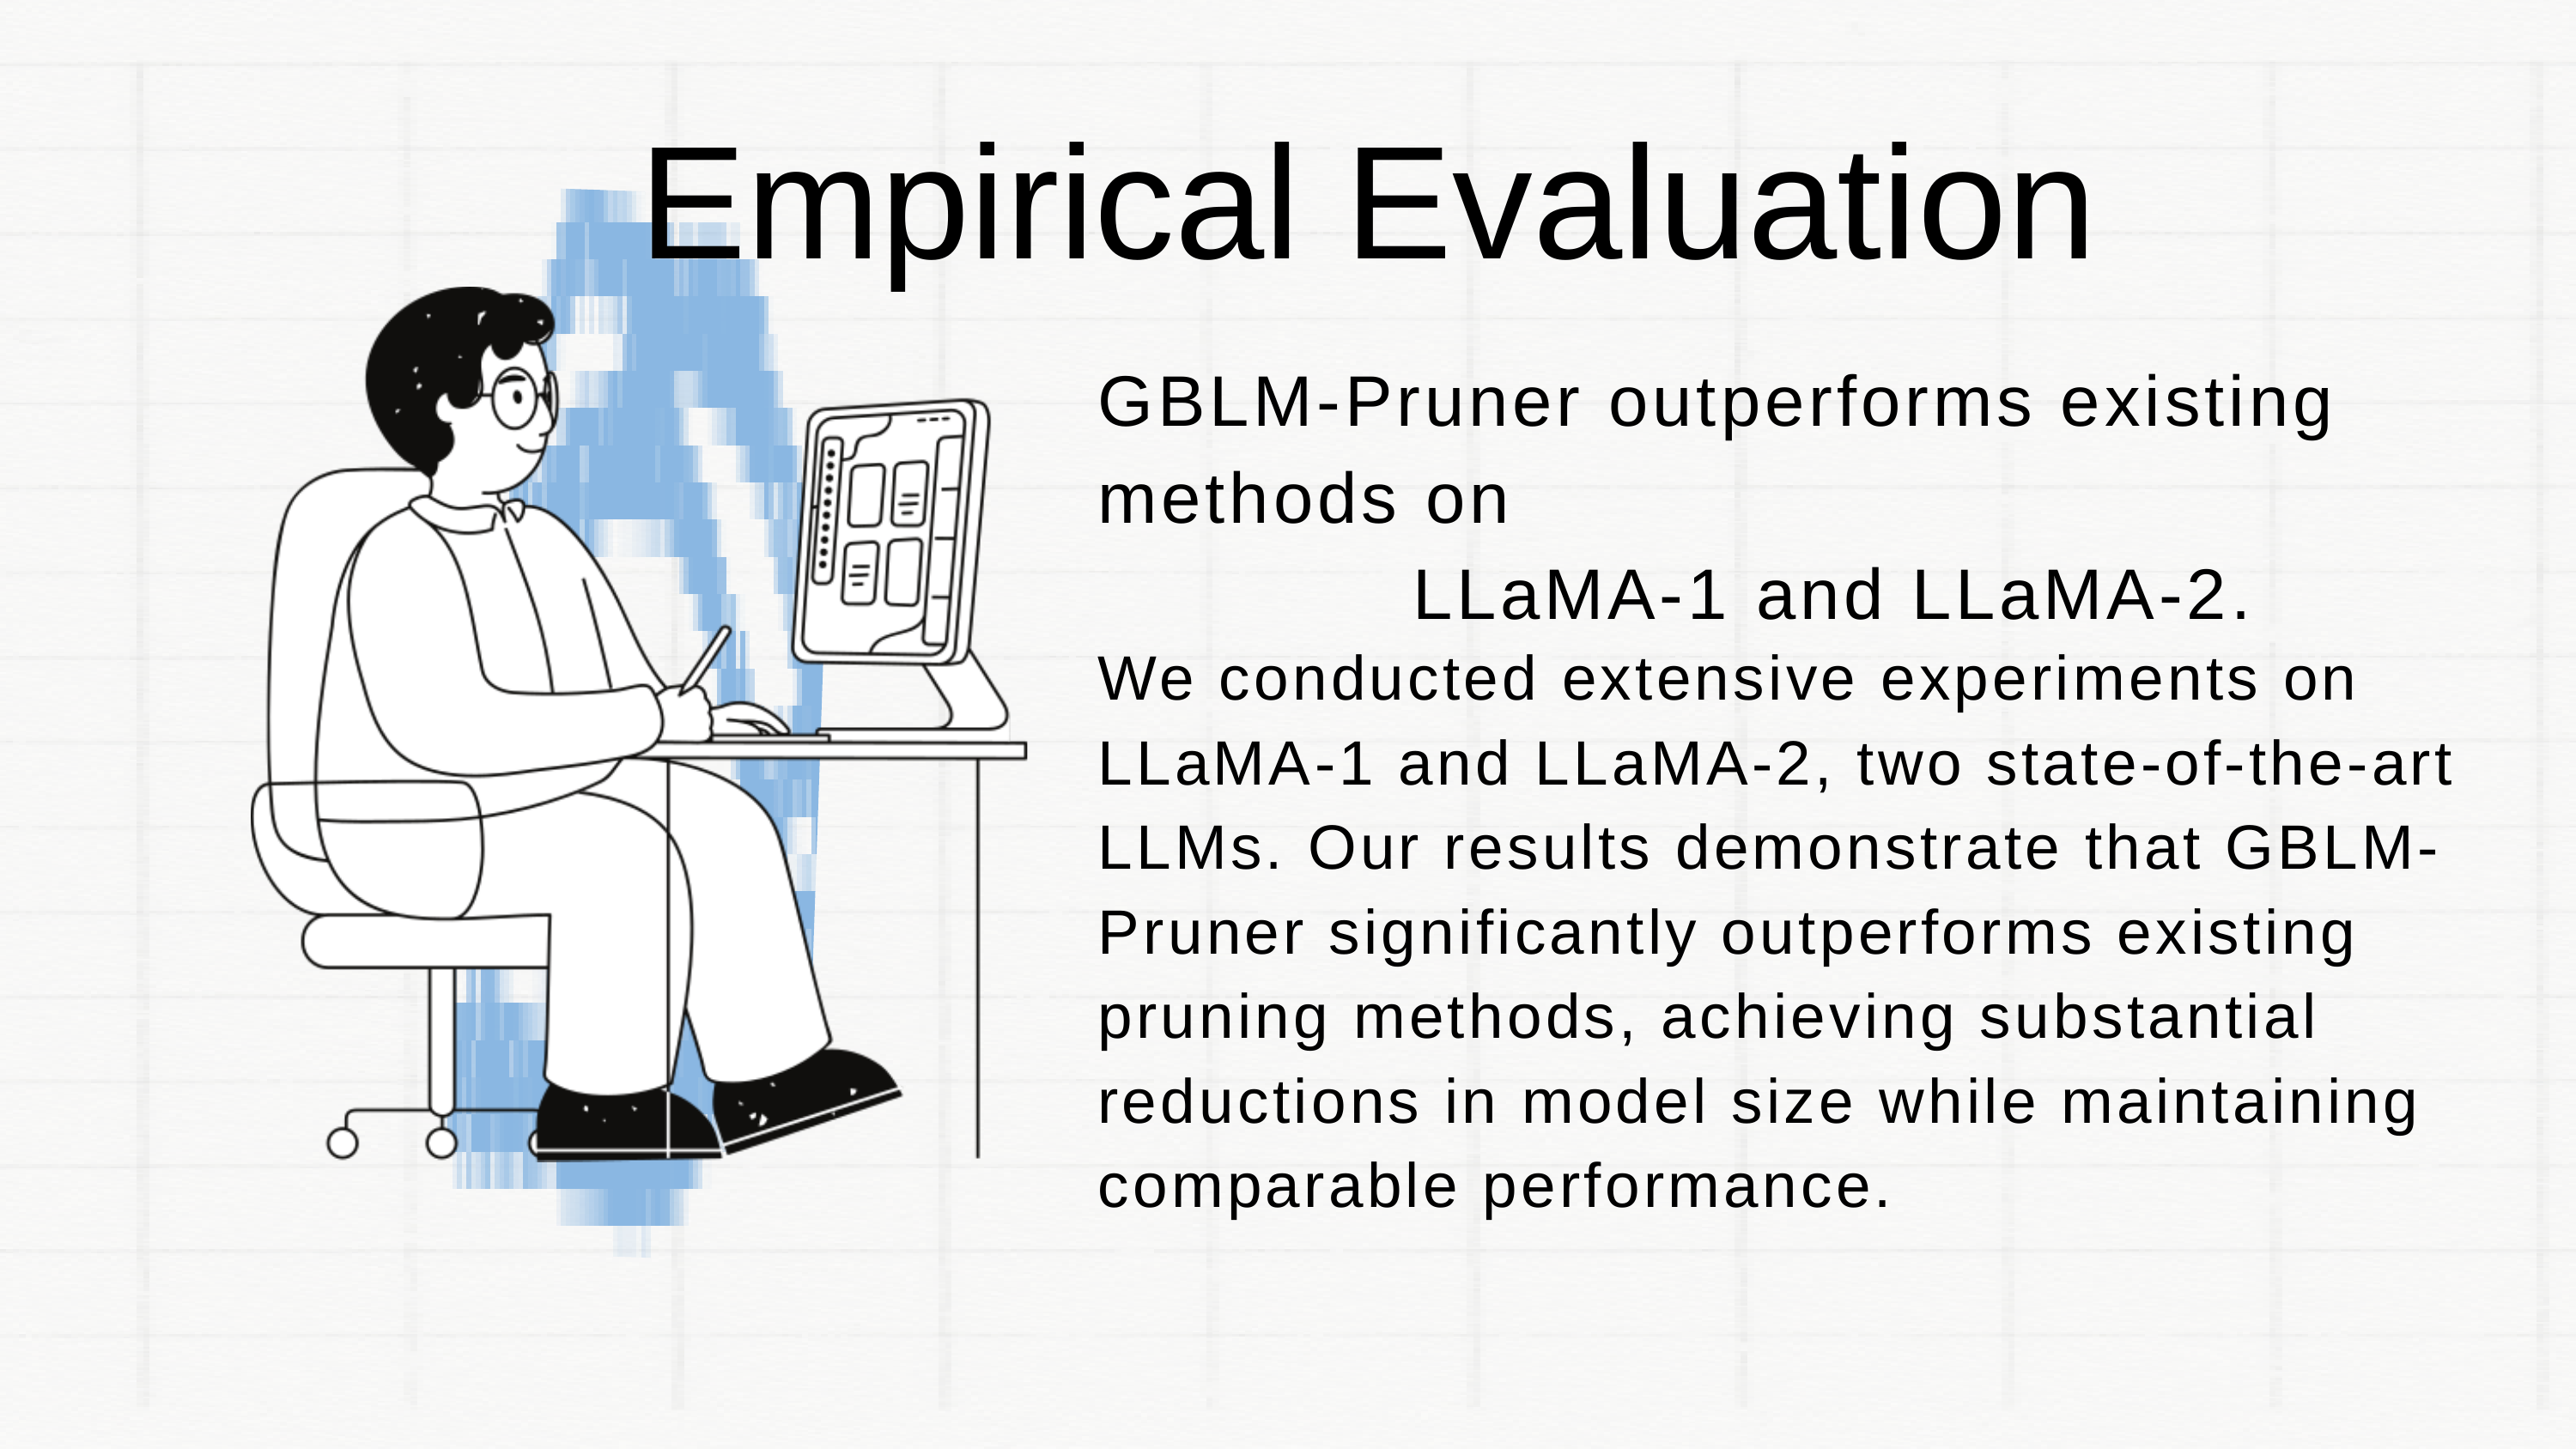

Empirical Evaluation

GBLM-Pruner outperforms existing methods on
             LLaMA-1 and LLaMA-2.

We conducted extensive experiments on LLaMA-1 and LLaMA-2, two state-of-the-art LLMs. Our results demonstrate that GBLM-Pruner significantly outperforms existing pruning methods, achieving substantial reductions in model size while maintaining comparable performance.